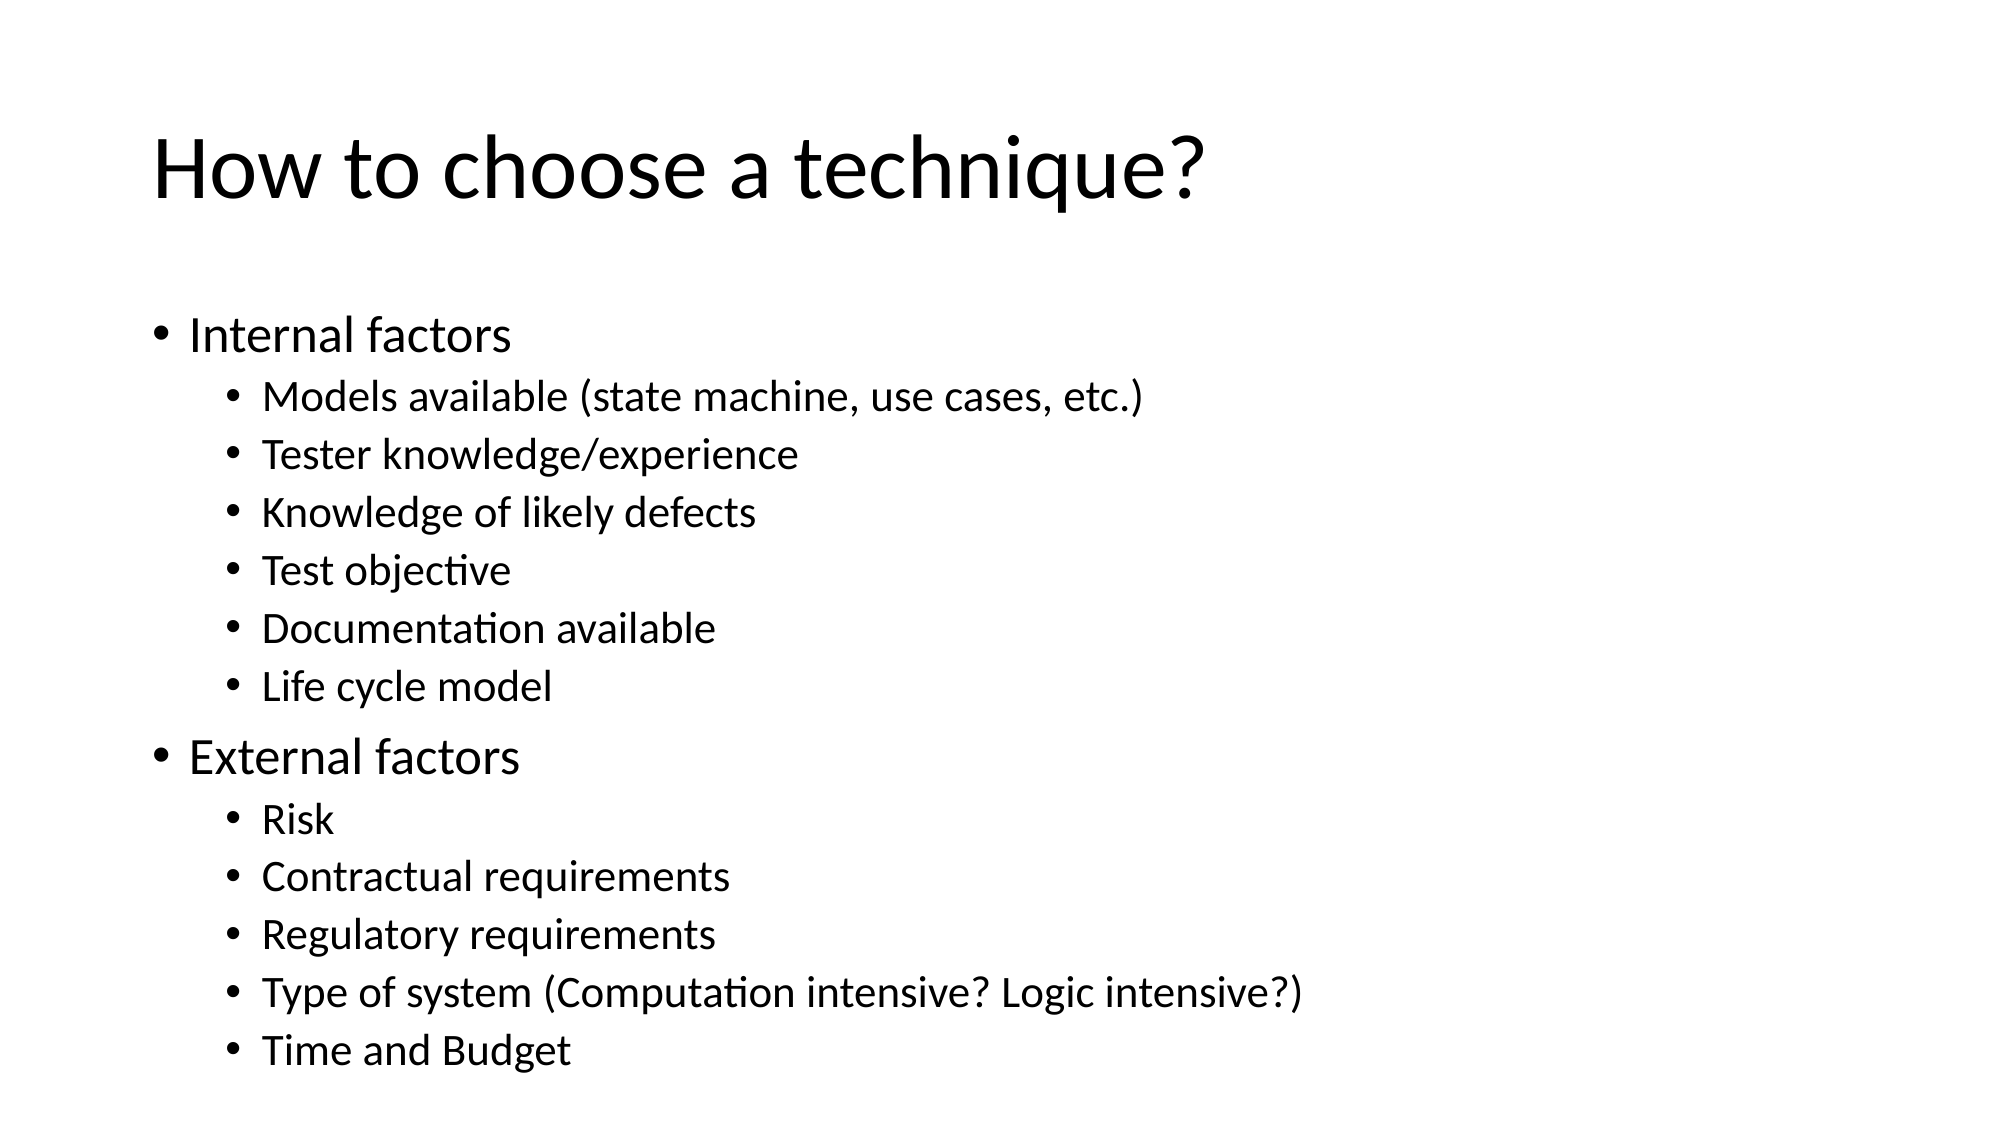

# How to choose a technique?
Internal factors
Models available (state machine, use cases, etc.)
Tester knowledge/experience
Knowledge of likely defects
Test objective
Documentation available
Life cycle model
External factors
Risk
Contractual requirements
Regulatory requirements
Type of system (Computation intensive? Logic intensive?)
Time and Budget